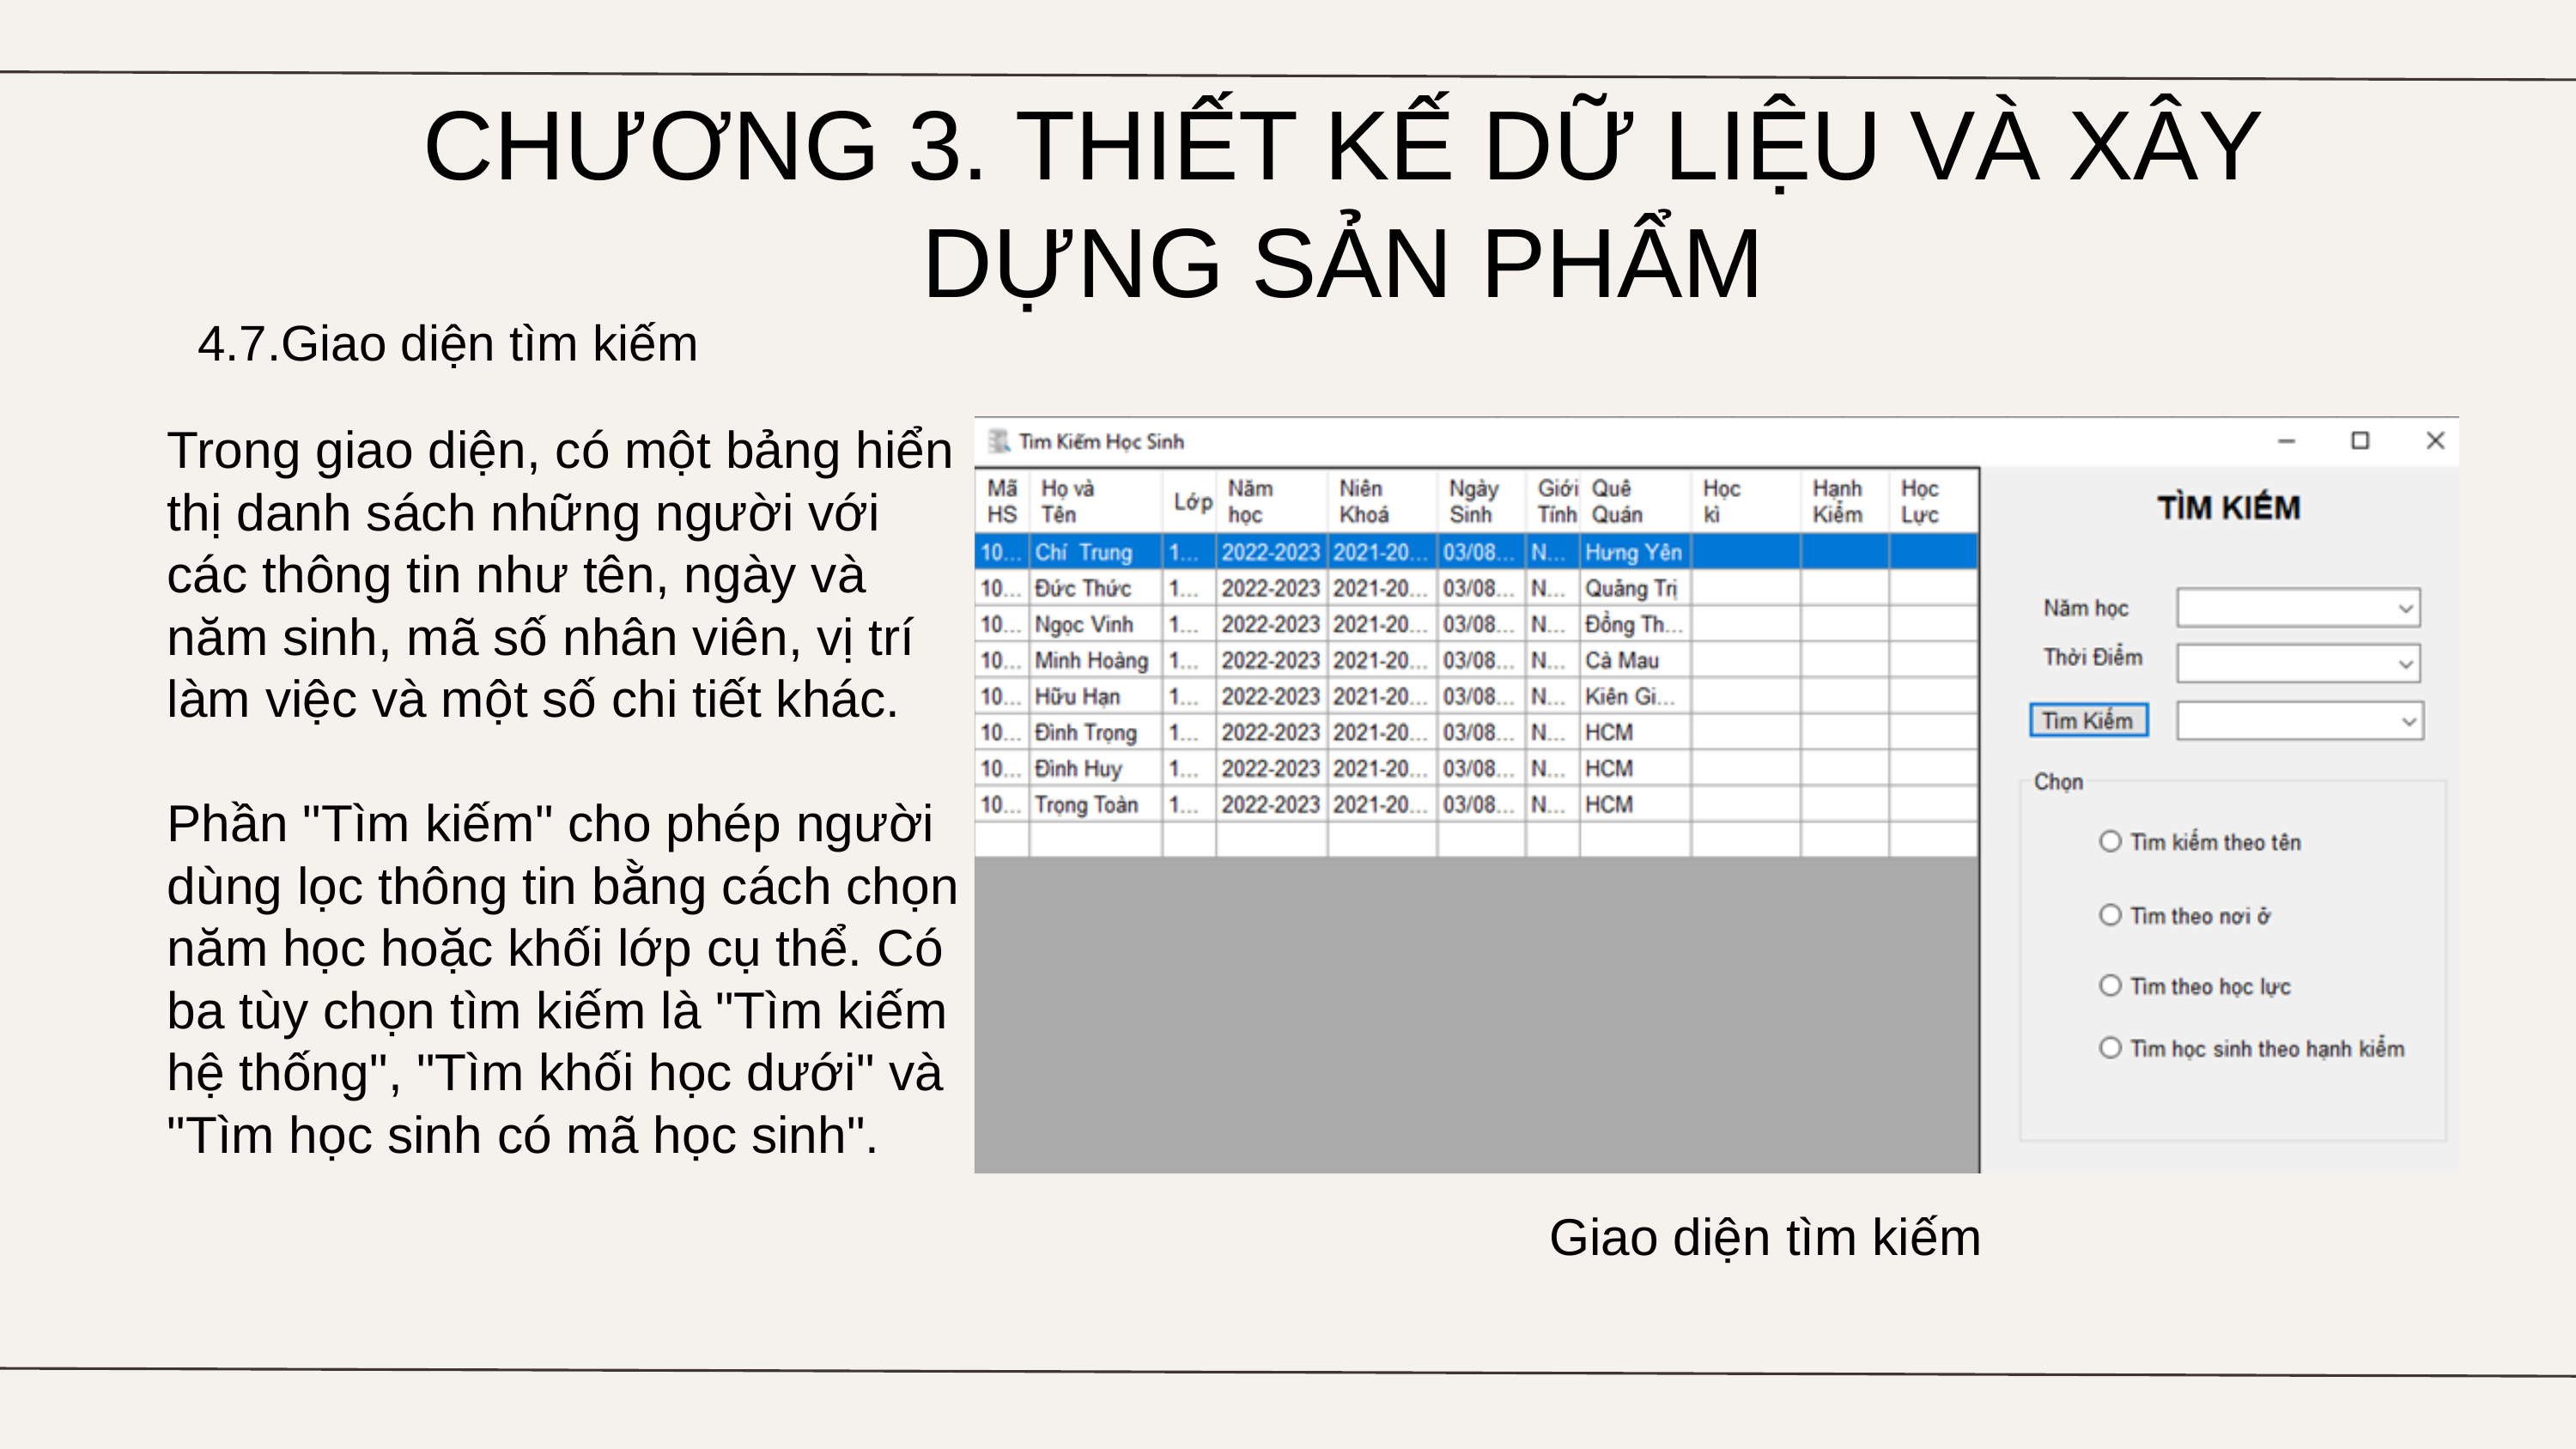

CHƯƠNG 3. THIẾT KẾ DỮ LIỆU VÀ XÂY DỰNG SẢN PHẨM
4.7.Giao diện tìm kiếm
Trong giao diện, có một bảng hiển thị danh sách những người với các thông tin như tên, ngày và năm sinh, mã số nhân viên, vị trí làm việc và một số chi tiết khác.

Phần "Tìm kiếm" cho phép người dùng lọc thông tin bằng cách chọn năm học hoặc khối lớp cụ thể. Có ba tùy chọn tìm kiếm là "Tìm kiếm hệ thống", "Tìm khối học dưới" và "Tìm học sinh có mã học sinh".

Giao diện tìm kiếm